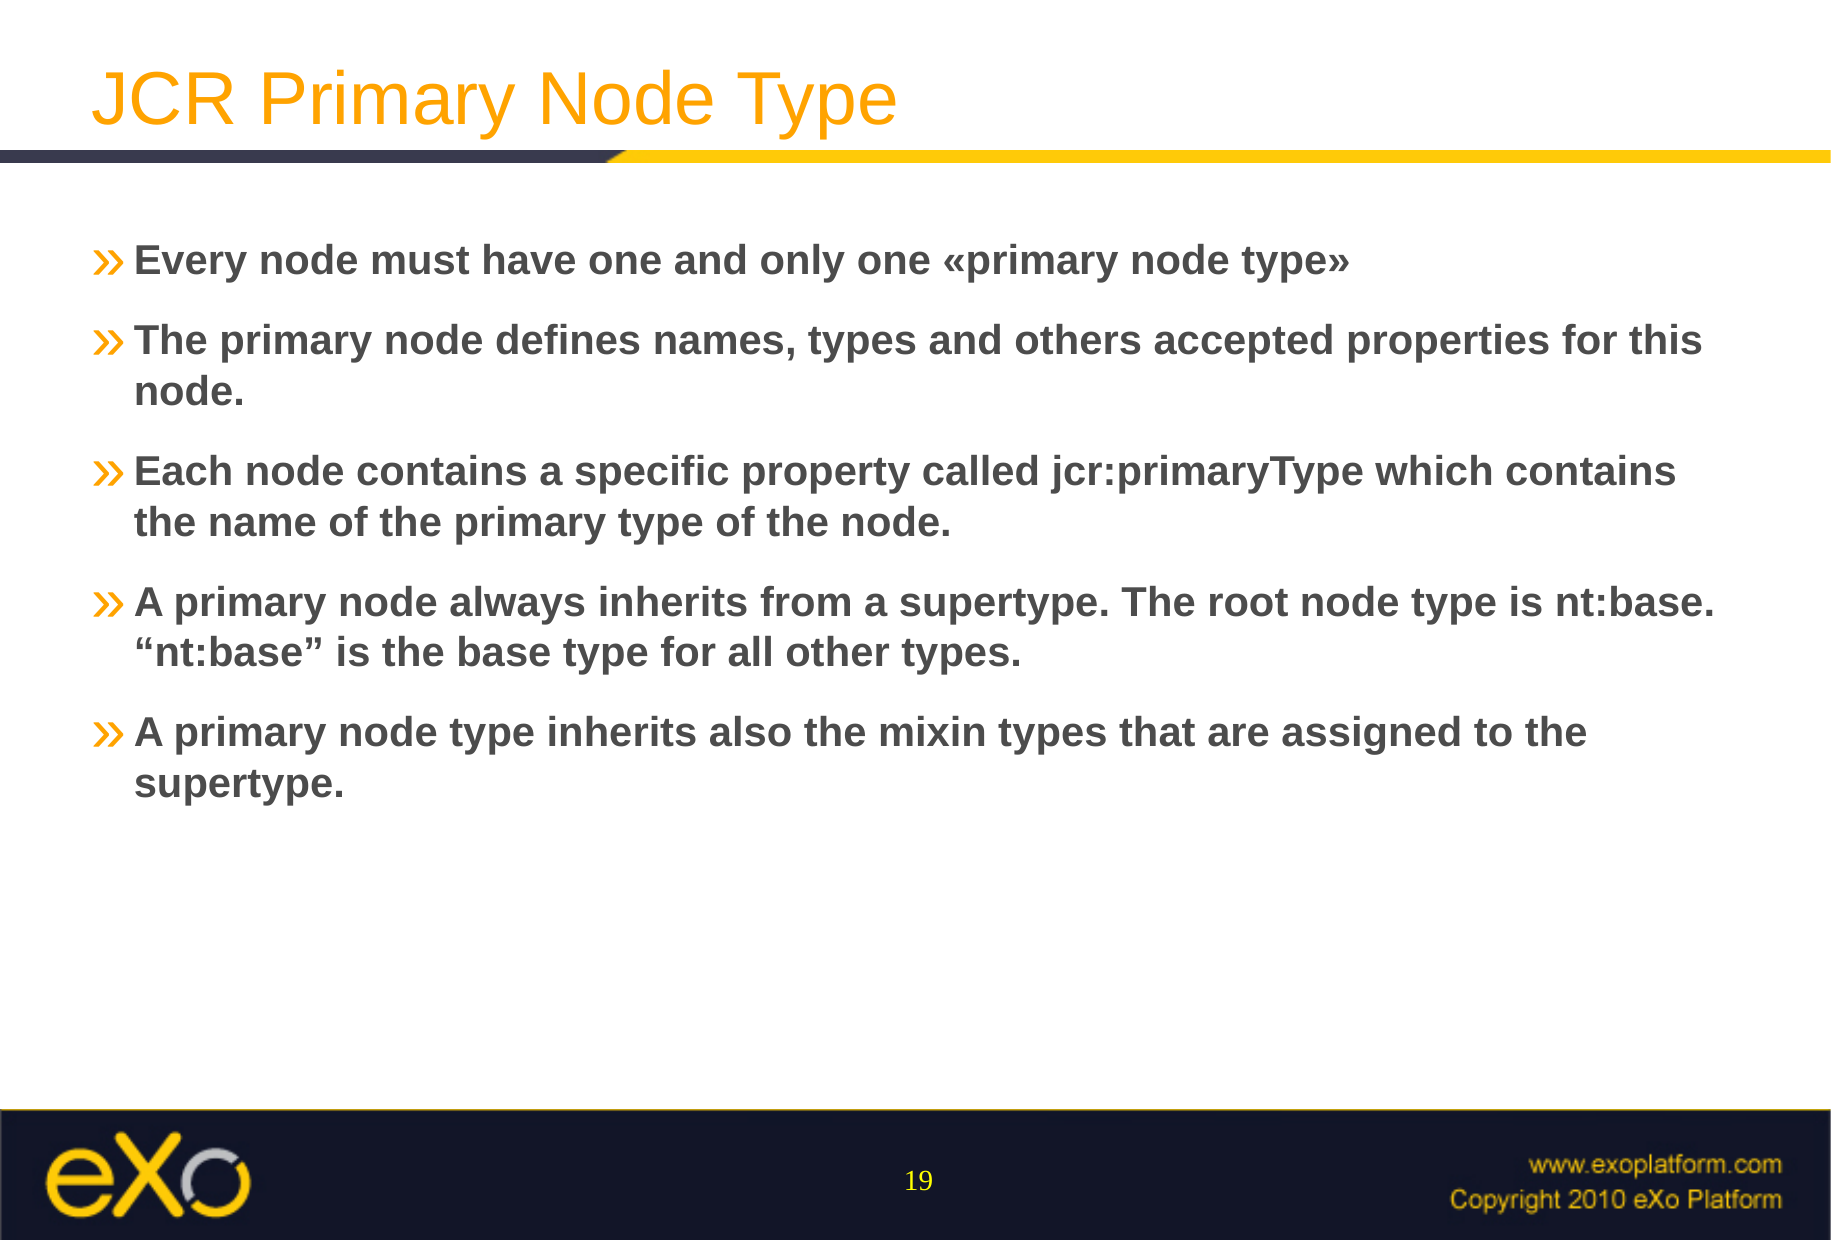

JCR Primary Node Type
Every node must have one and only one «primary node type»
The primary node defines names, types and others accepted properties for this node.
Each node contains a specific property called jcr:primaryType which contains the name of the primary type of the node.
A primary node always inherits from a supertype. The root node type is nt:base. “nt:base” is the base type for all other types.
A primary node type inherits also the mixin types that are assigned to the supertype.